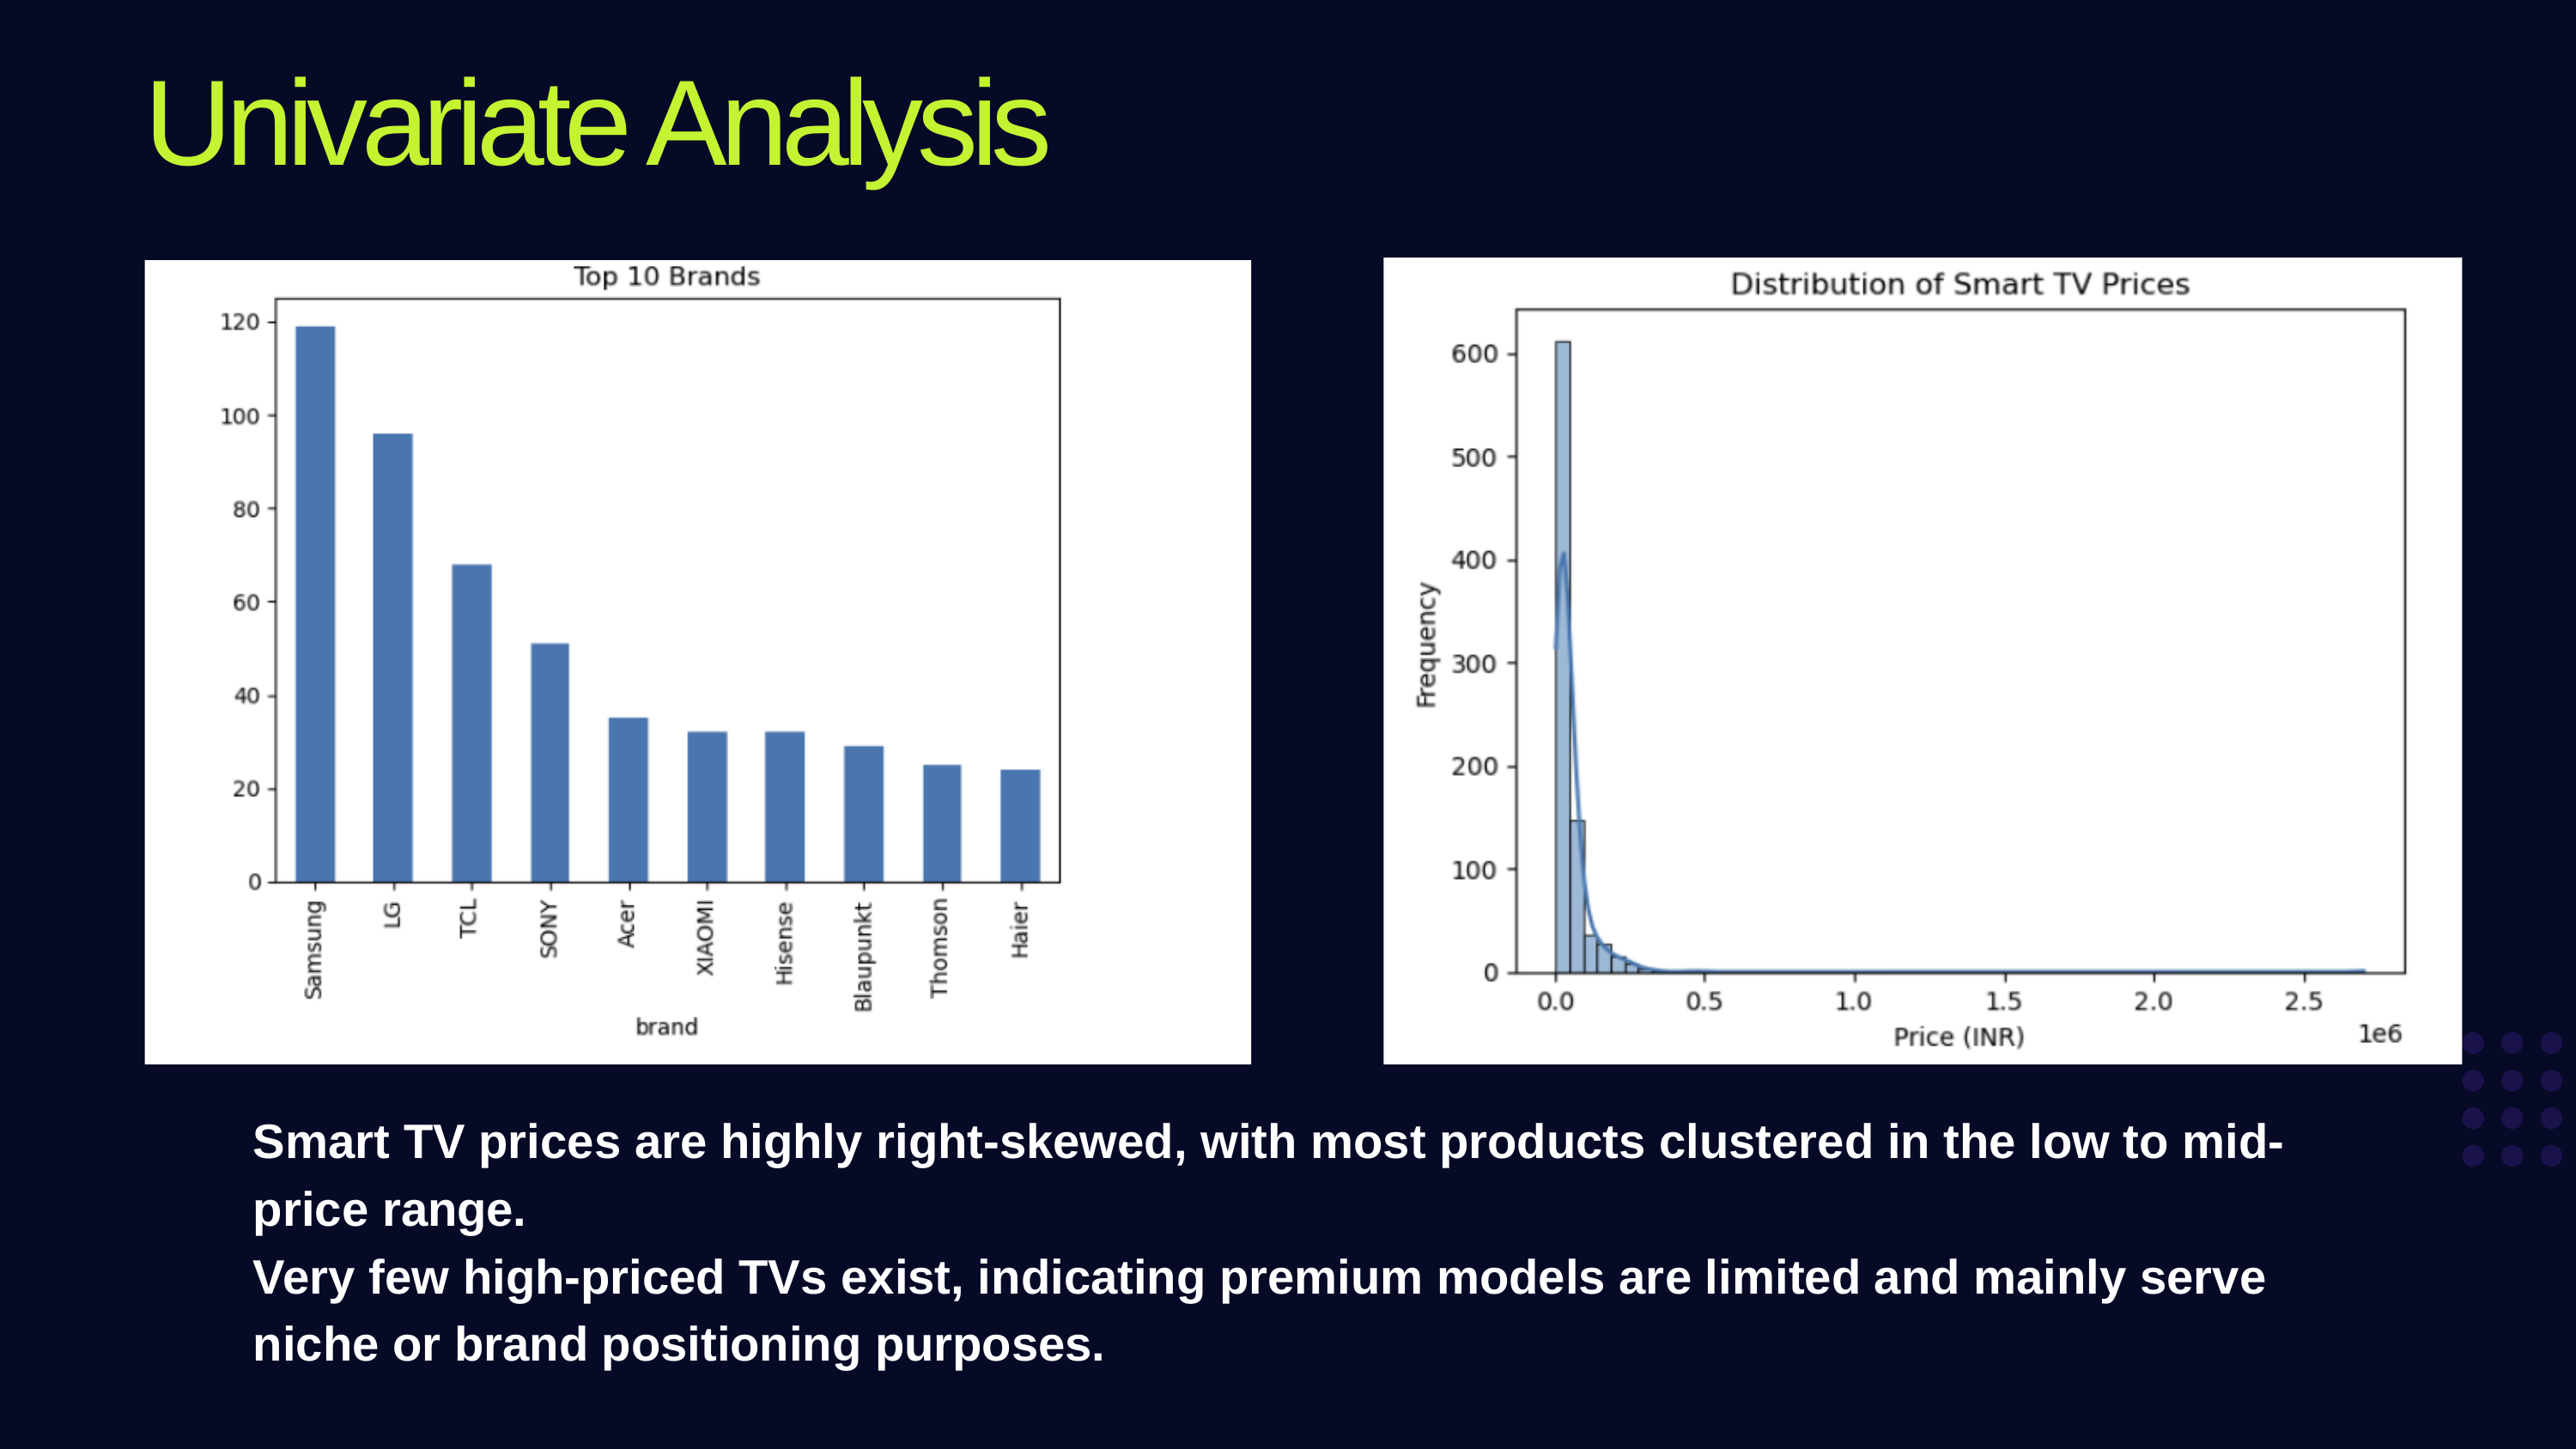

Univariate Analysis

Smart TV prices are highly right-skewed, with most products clustered in the low to mid-price range.
Very few high-priced TVs exist, indicating premium models are limited and mainly serve niche or brand positioning purposes.